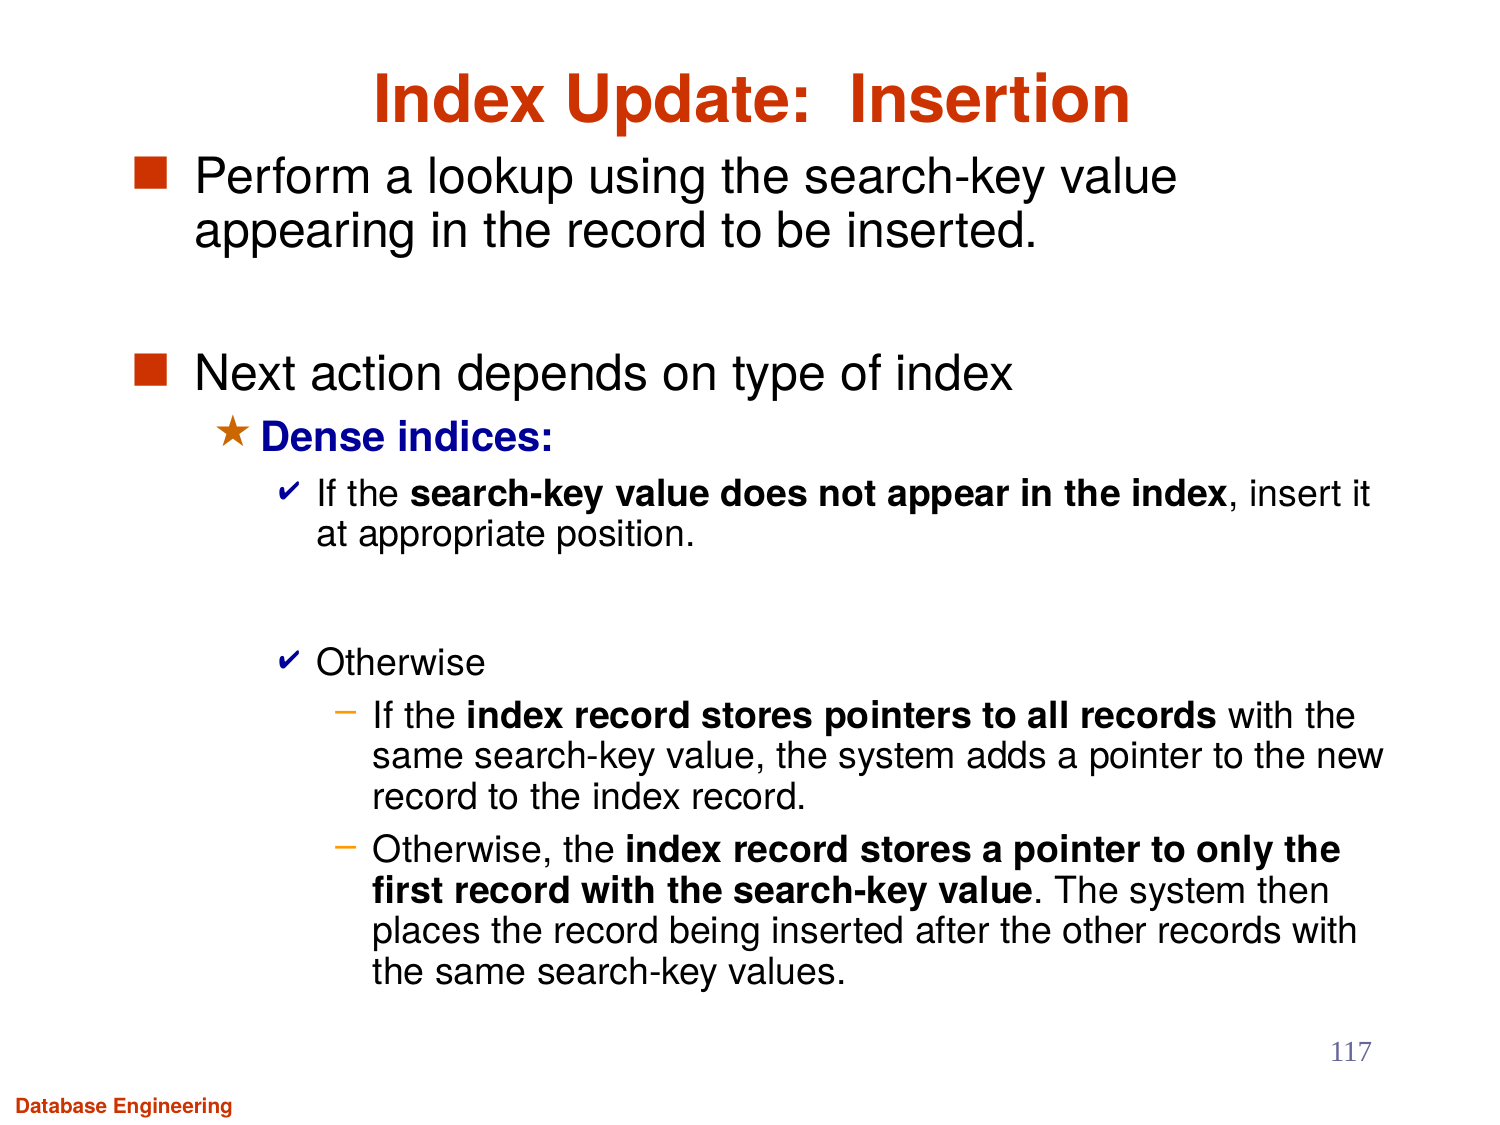

# Index Update:  Insertion
Perform a lookup using the search-key value appearing in the record to be inserted.

Next action depends on type of index
Dense indices:
If the search-key value does not appear in the index, insert it at appropriate position.

Otherwise
If the index record stores pointers to all records with the same search-key value, the system adds a pointer to the new record to the index record.
Otherwise, the index record stores a pointer to only the first record with the search-key value. The system then places the record being inserted after the other records with the same search-key values.
117